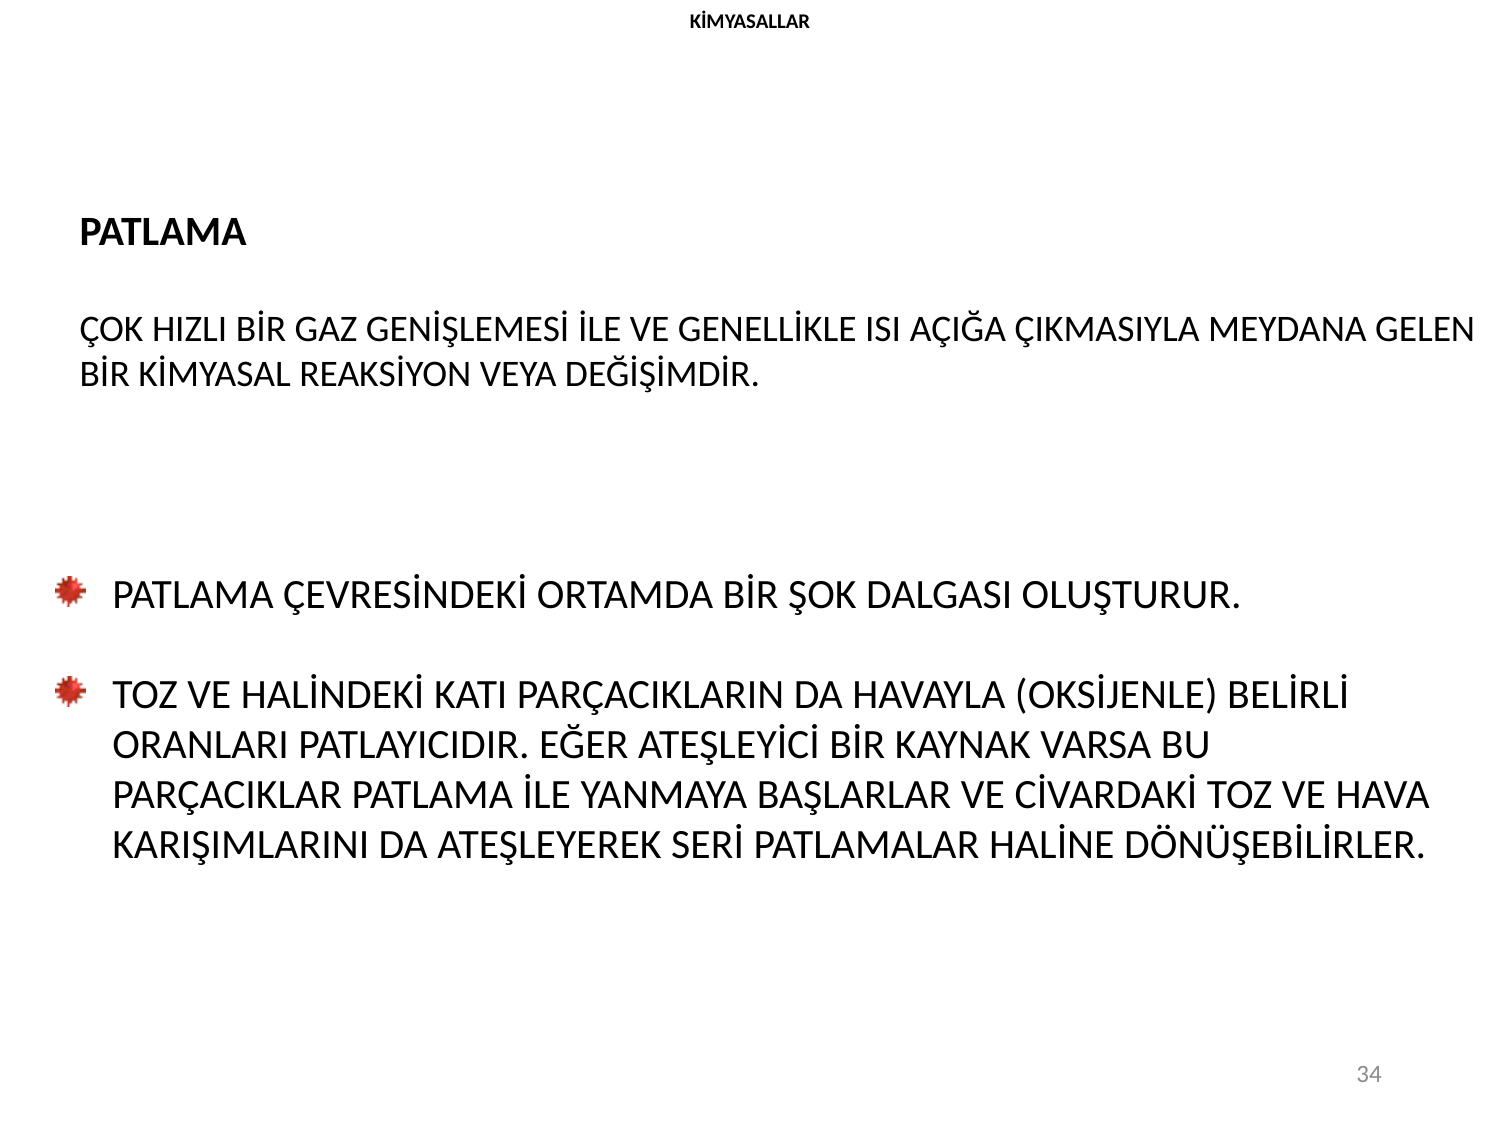

KİMYASALLAR
PATLAMA

ÇOK HIZLI BİR GAZ GENİŞLEMESİ İLE VE GENELLİKLE ISI AÇIĞA ÇIKMASIYLA MEYDANA GELEN BİR KİMYASAL REAKSİYON VEYA DEĞİŞİMDİR.

PATLAMA ÇEVRESİNDEKİ ORTAMDA BİR ŞOK DALGASI OLUŞTURUR.

TOZ VE HALİNDEKİ KATI PARÇACIKLARIN DA HAVAYLA (OKSİJENLE) BELİRLİ ORANLARI PATLAYICIDIR. EĞER ATEŞLEYİCİ BİR KAYNAK VARSA BU PARÇACIKLAR PATLAMA İLE YANMAYA BAŞLARLAR VE CİVARDAKİ TOZ VE HAVA KARIŞIMLARINI DA ATEŞLEYEREK SERİ PATLAMALAR HALİNE DÖNÜŞEBİLİRLER.
34